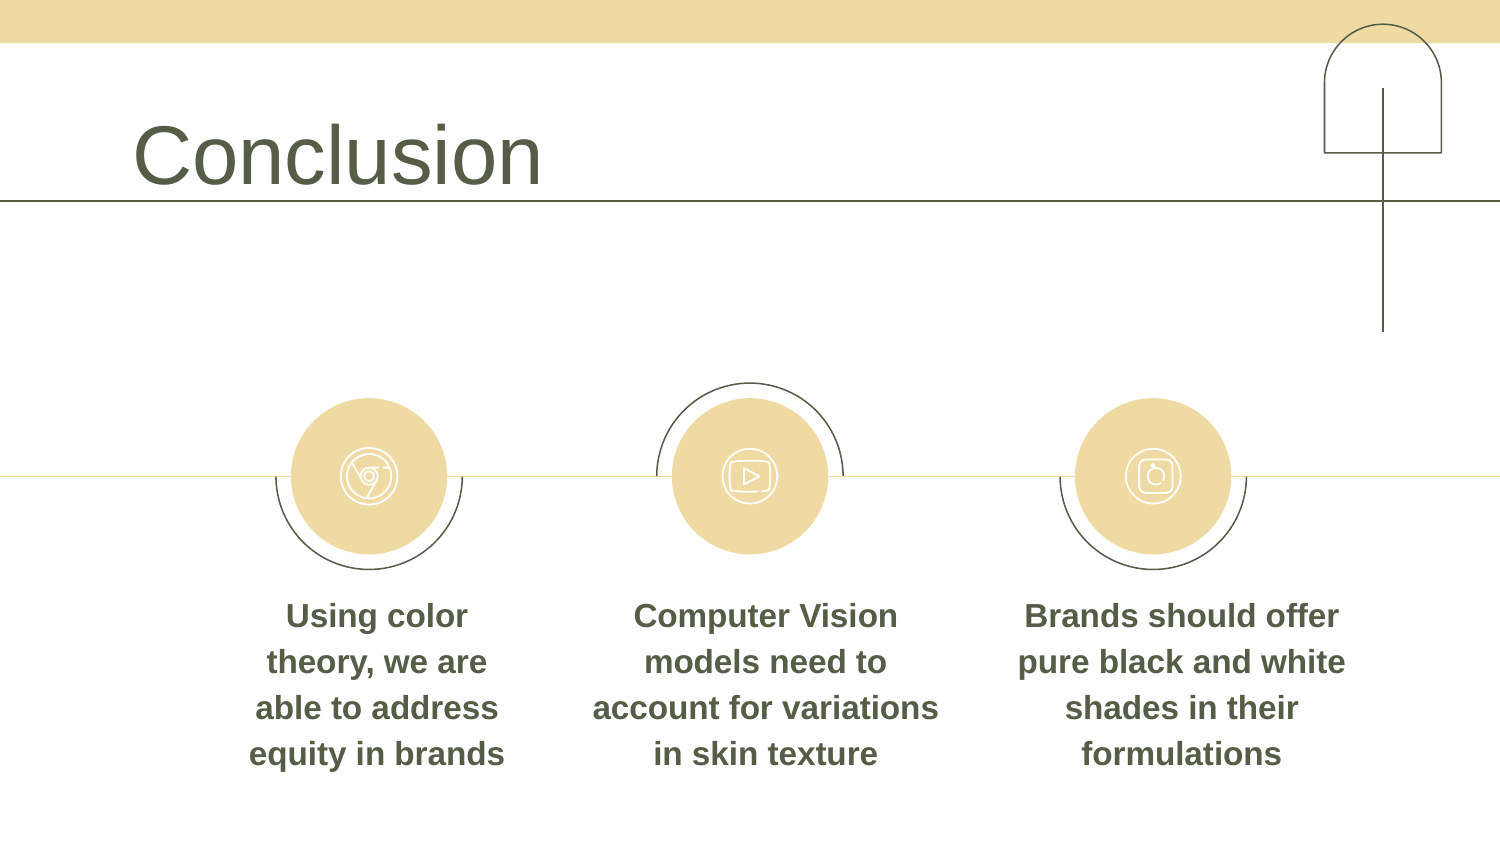

# Conclusion

Using color theory, we are able to address equity in brands
Computer Vision models need to account for variations in skin texture
Brands should offer pure black and white shades in their formulations